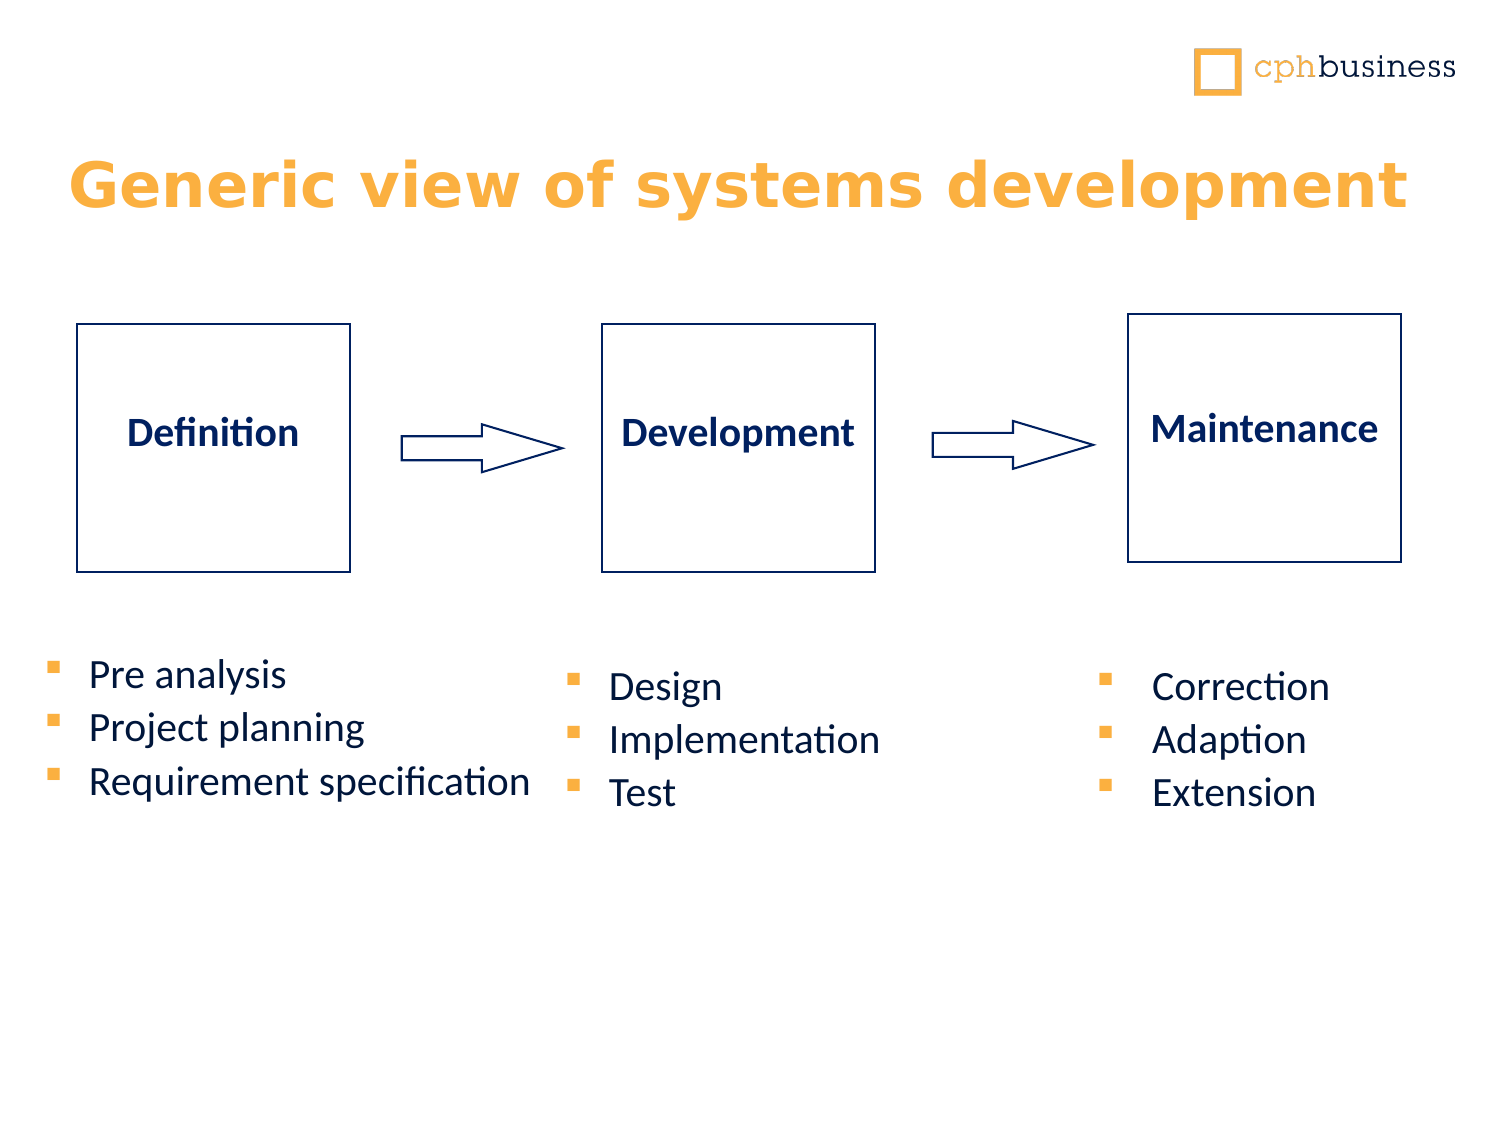

# Generic view of systems development

Maintenance
Definition
Development

Pre analysis
Project planning
Requirement specification
Design
Implementation
Test
Correction
Adaption
Extension